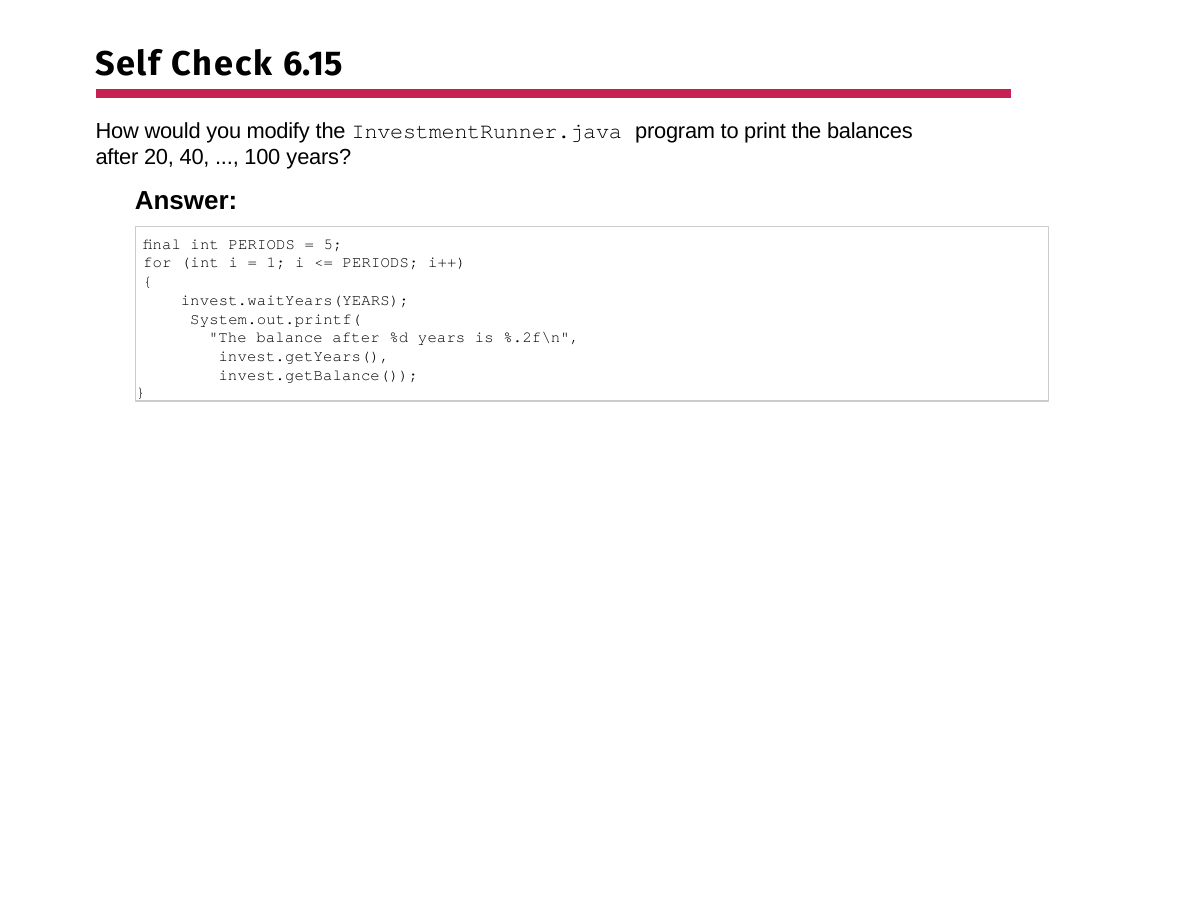

# Self Check 6.15
How would you modify the InvestmentRunner.java program to print the balances  after 20, 40, ..., 100 years?
Answer:
final int PERIODS = 5;
for (int i = 1; i <= PERIODS; i++)
{
invest.waitYears(YEARS);  System.out.printf(
"The balance after %d years is %.2f\n",  invest.getYears(), invest.getBalance());
}